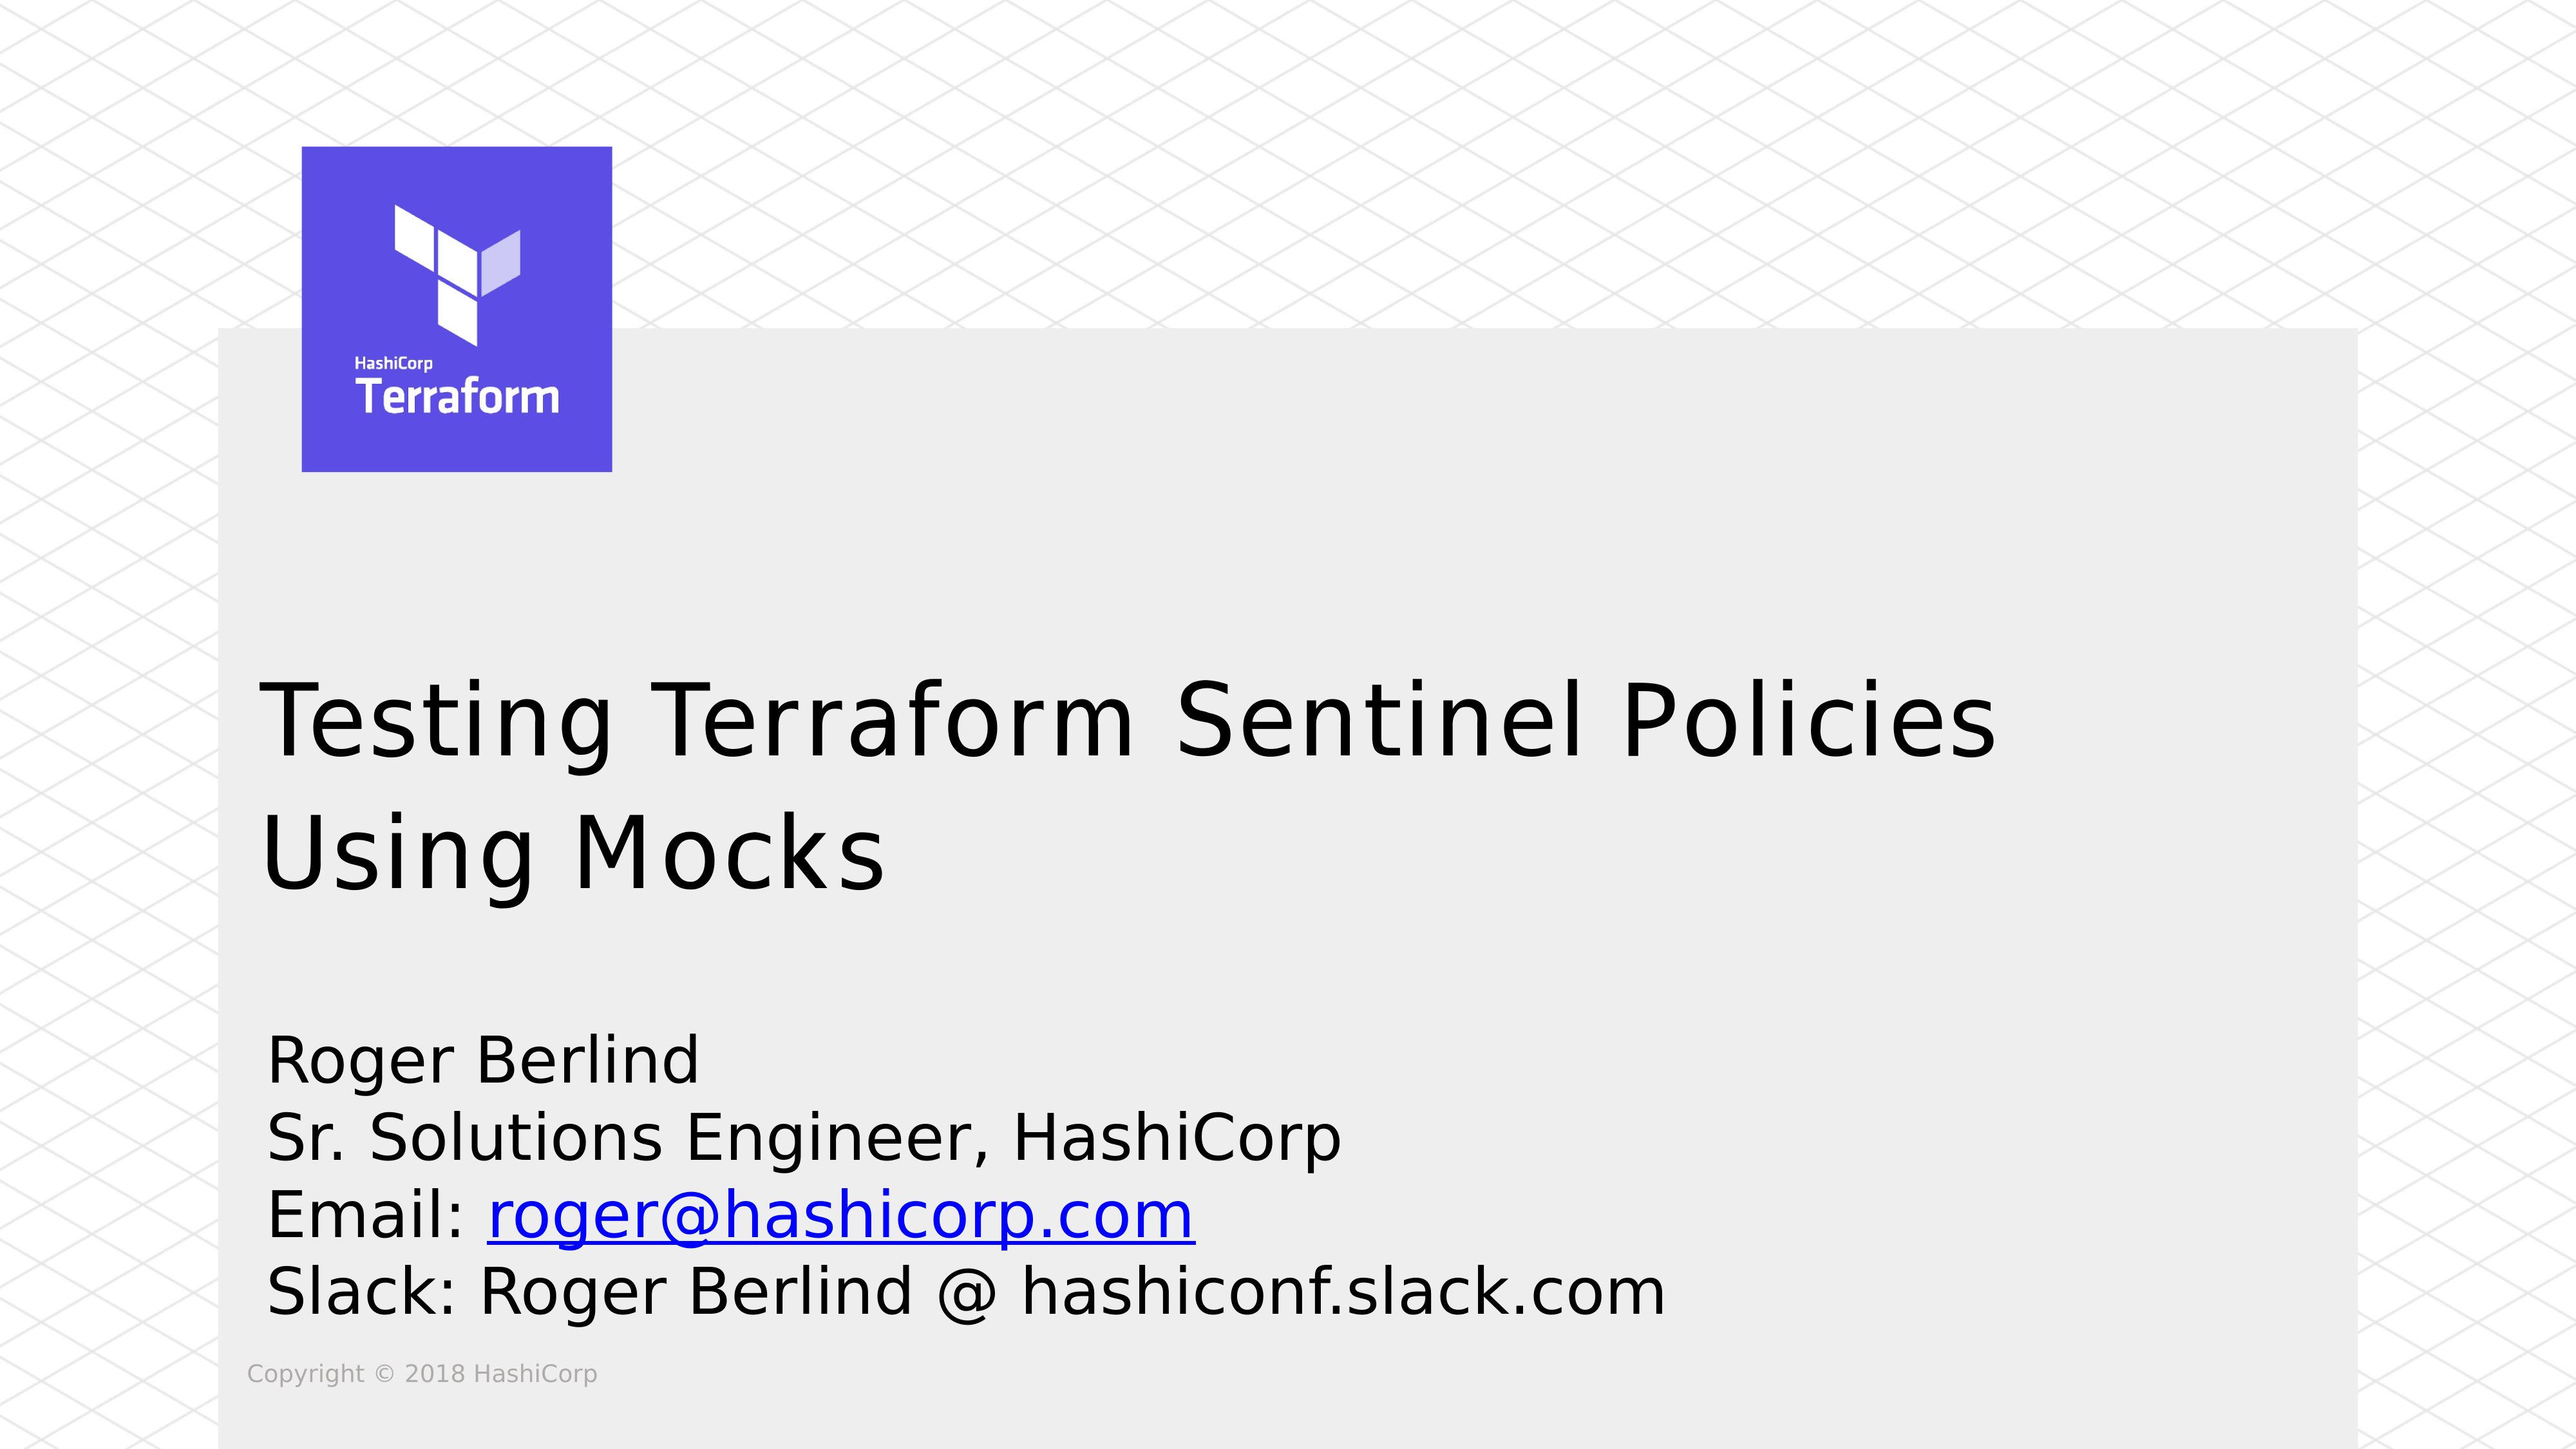

# Testing Terraform Sentinel Policies Using Mocks
Roger Berlind
Sr. Solutions Engineer, HashiCorp
Email: roger@hashicorp.com
Slack: Roger Berlind @ hashiconf.slack.com